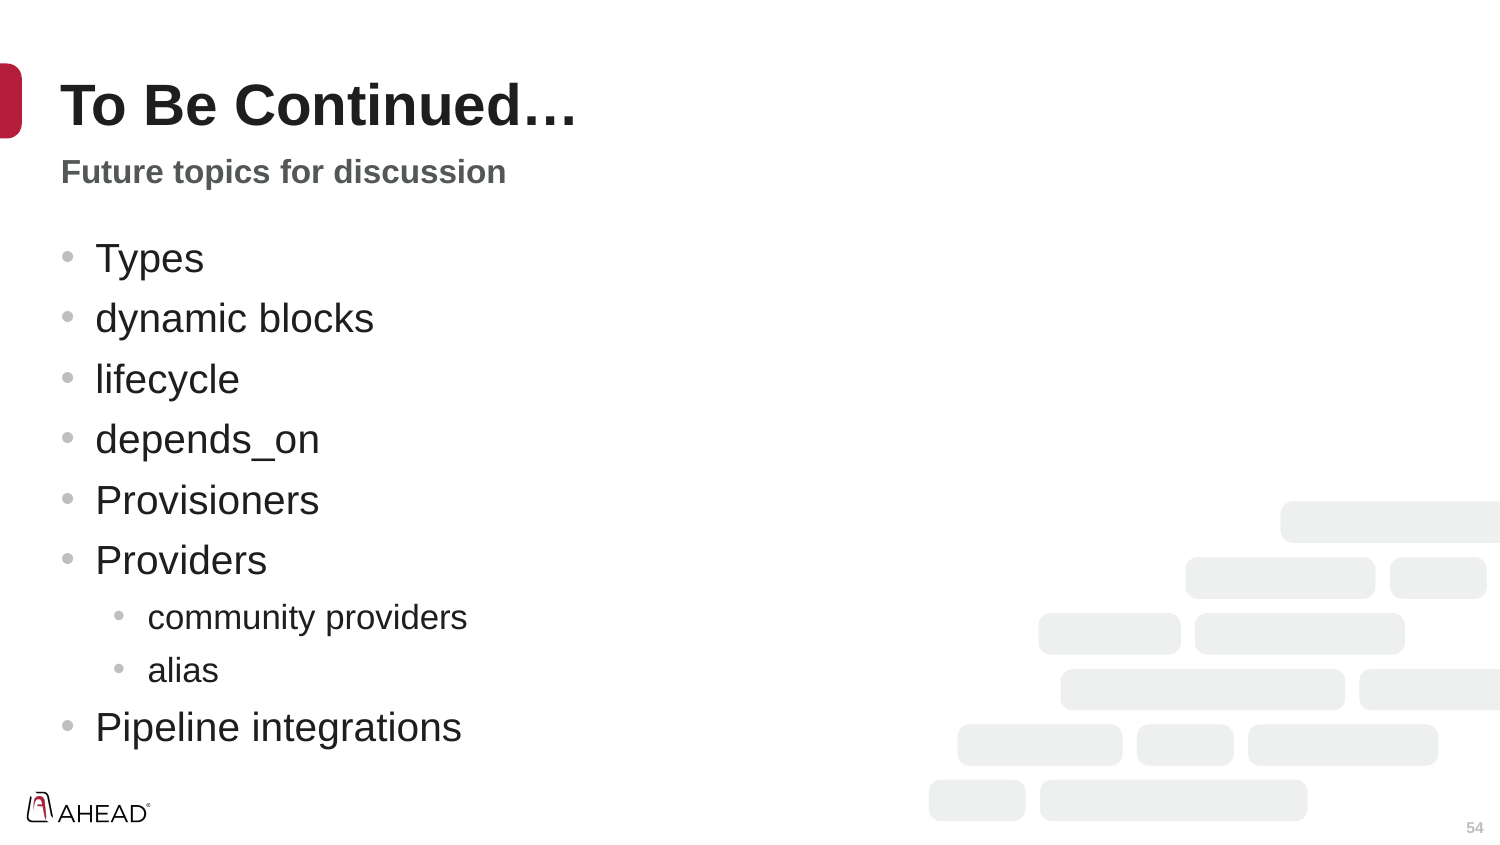

# To Be Continued…
Future topics for discussion
Types
dynamic blocks
lifecycle
depends_on
Provisioners
Providers
community providers
alias
Pipeline integrations